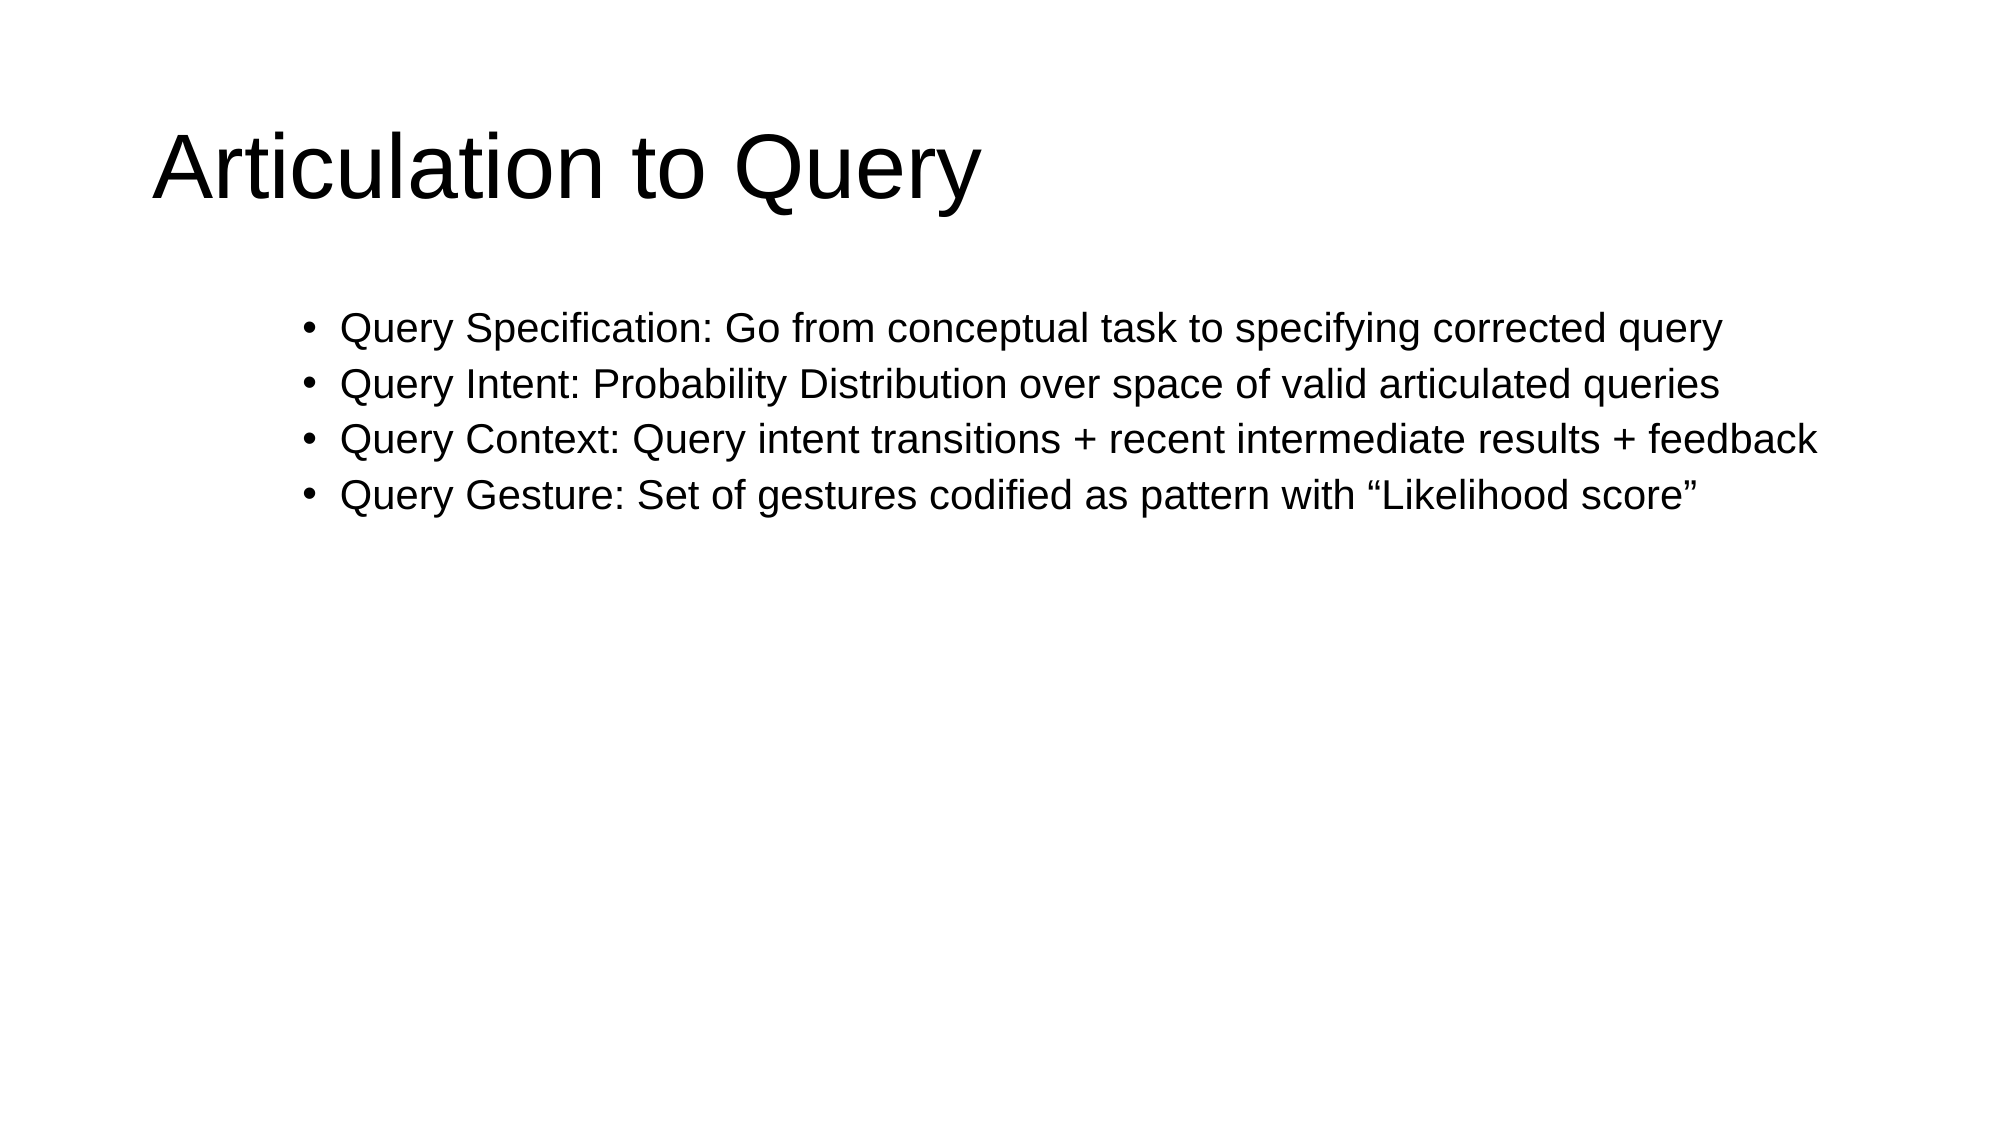

# Articulation to Query
Query Specification: Go from conceptual task to specifying corrected query
Query Intent: Probability Distribution over space of valid articulated queries
Query Context: Query intent transitions + recent intermediate results + feedback
Query Gesture: Set of gestures codified as pattern with “Likelihood score”